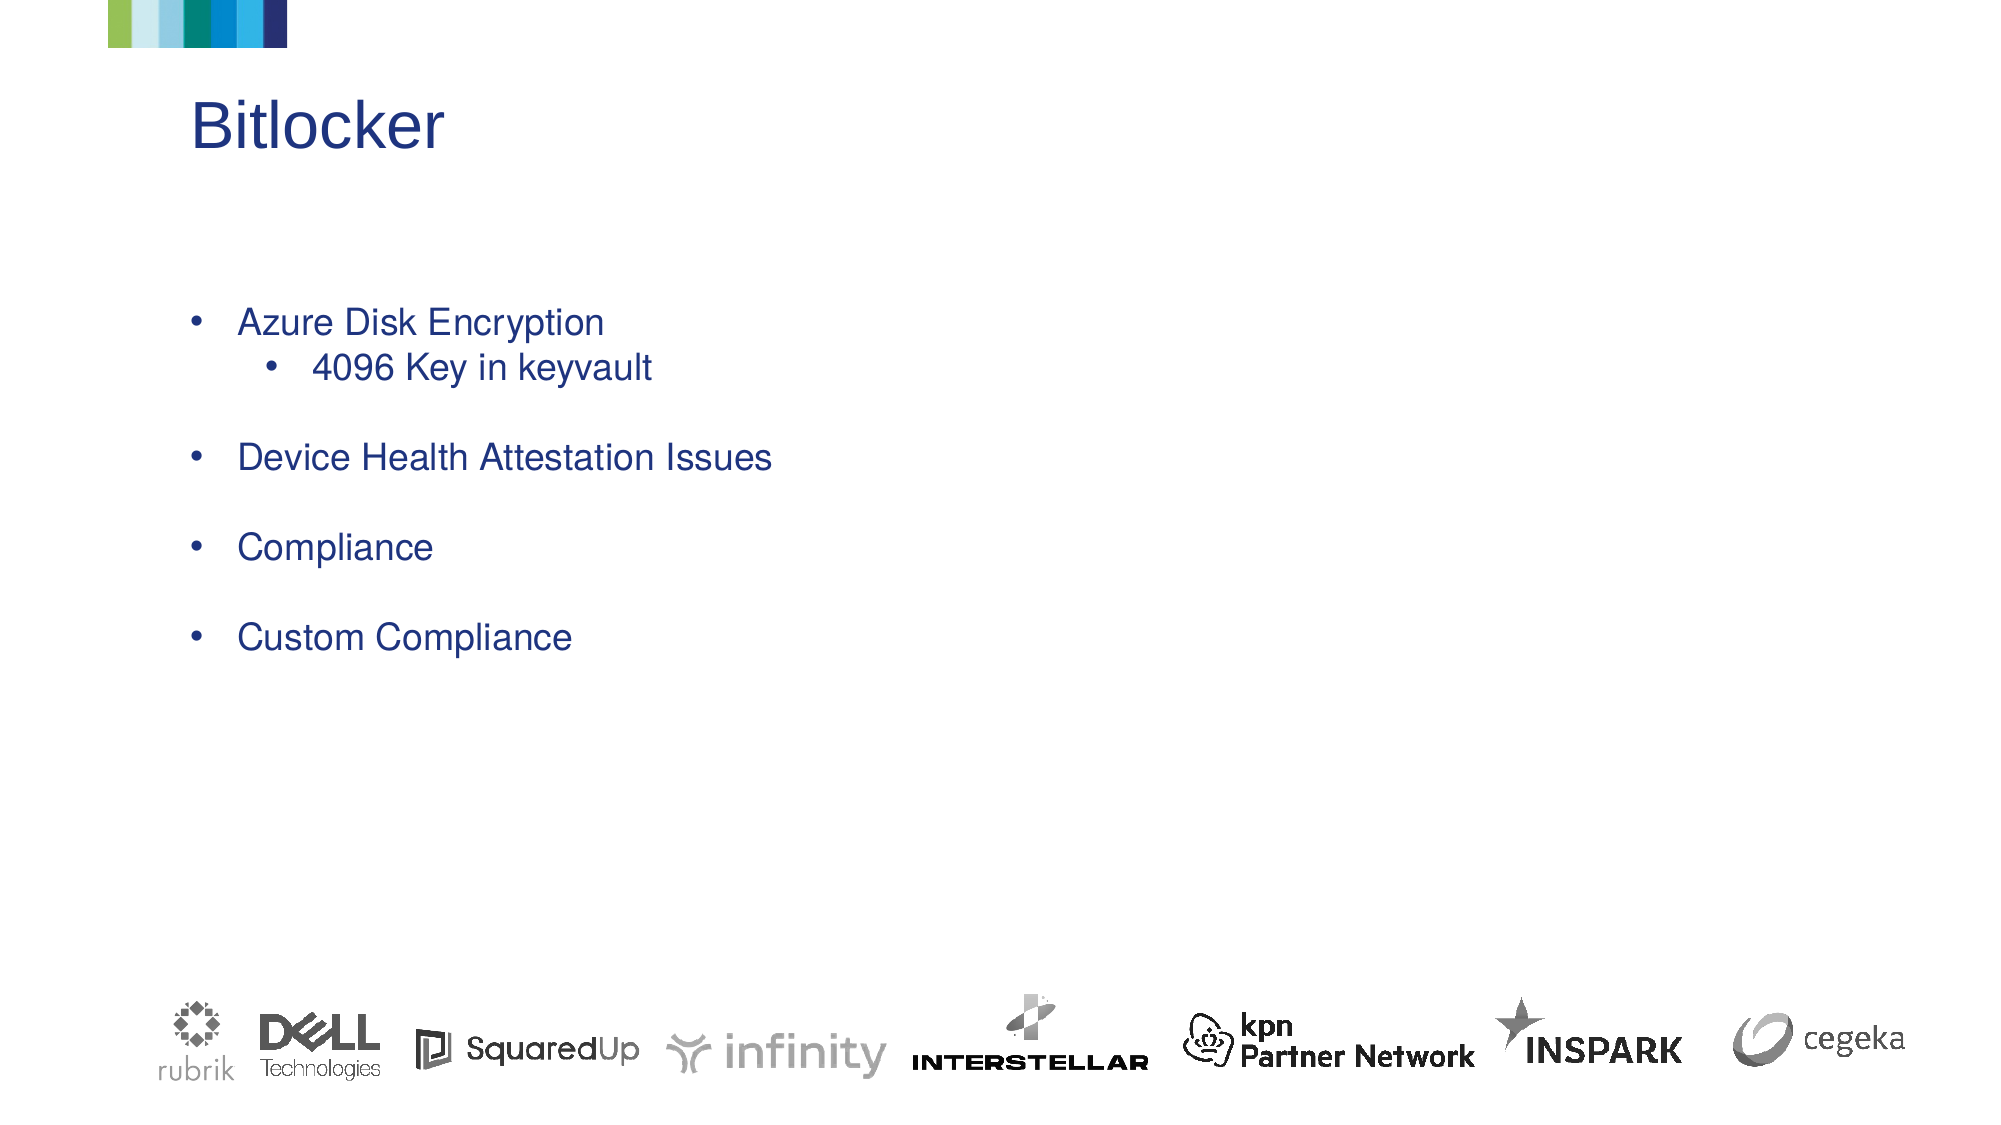

Bitlocker

Azure Disk Encryption
4096 Key in keyvault

Device Health Attestation Issues

Compliance

Custom Compliance